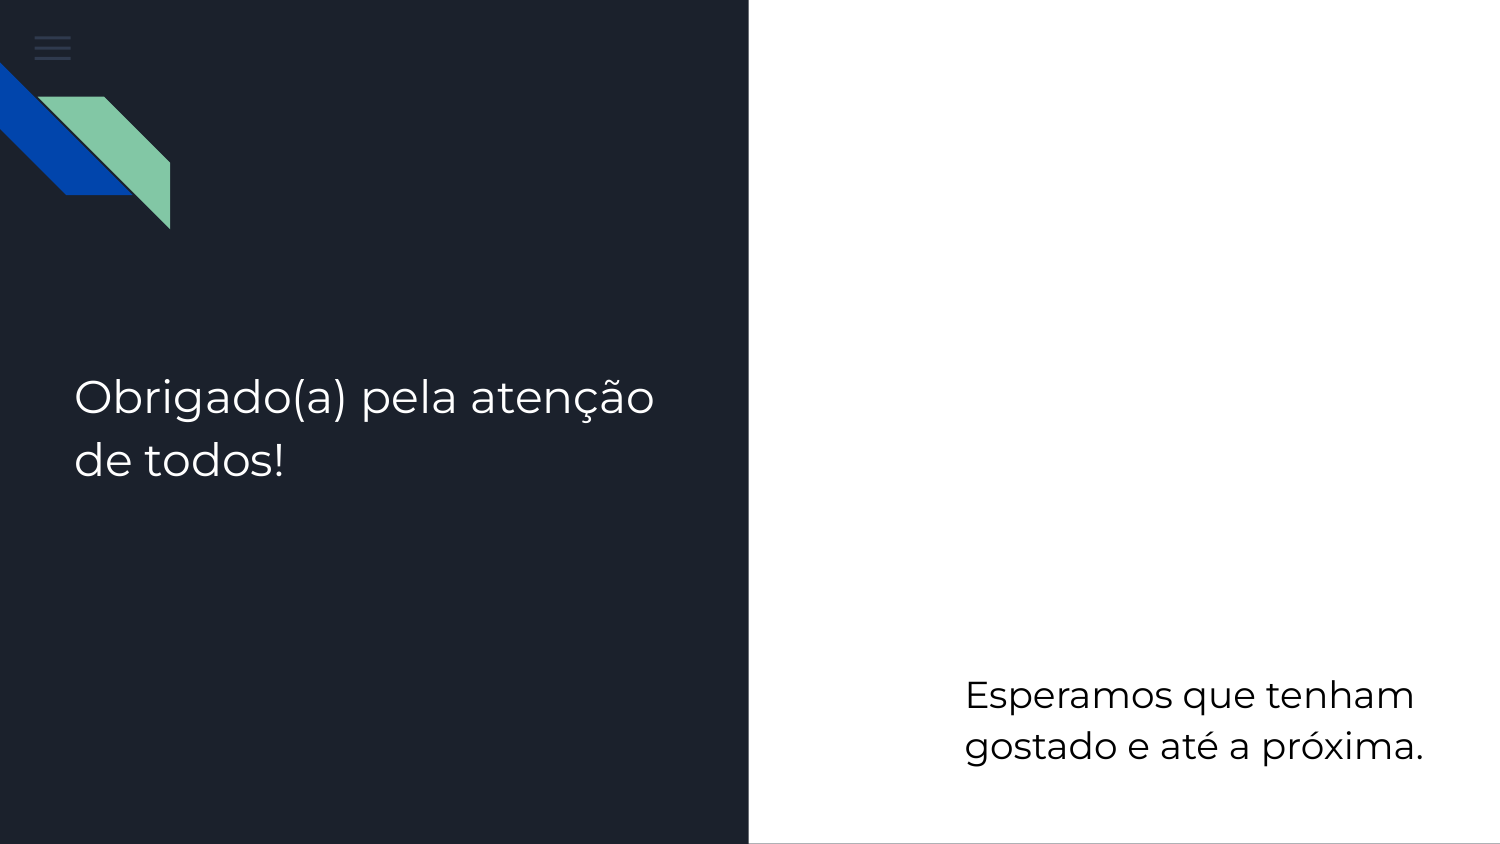

# Obrigado(a) pela atenção de todos!
Esperamos que tenham gostado e até a próxima.